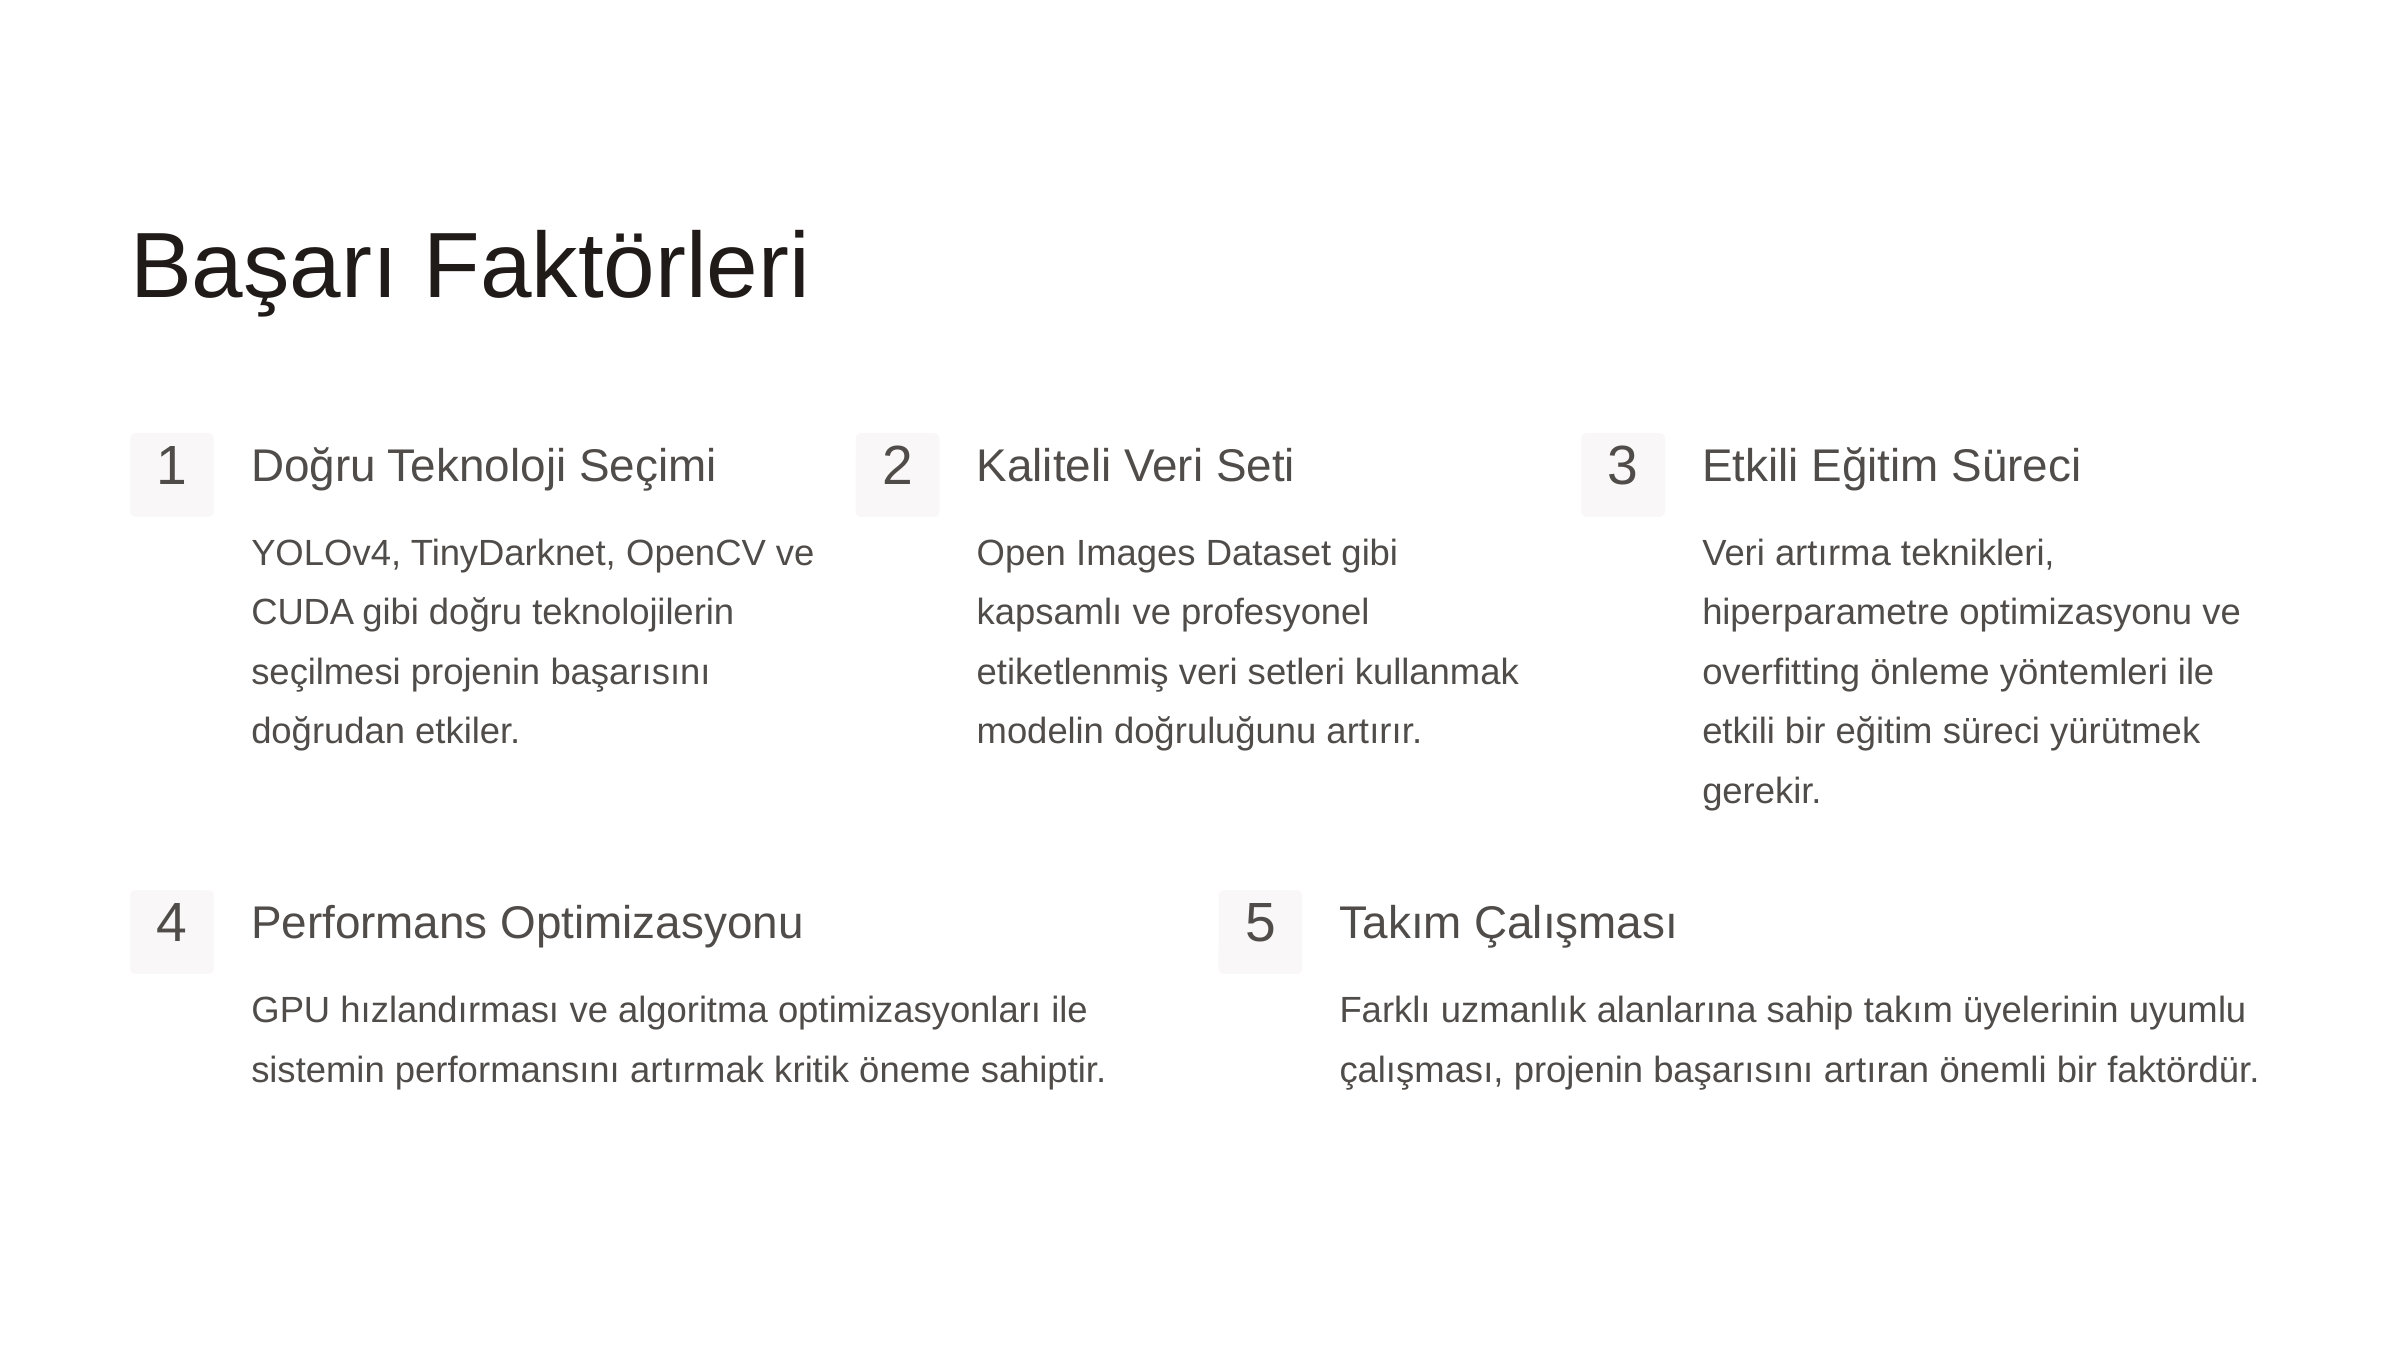

Başarı Faktörleri

Doğru Teknoloji Seçimi

Kaliteli Veri Seti

Etkili Eğitim Süreci
1
2
3
YOLOv4, TinyDarknet, OpenCV ve CUDA gibi doğru teknolojilerin seçilmesi projenin başarısını doğrudan etkiler.
Open Images Dataset gibi kapsamlı ve profesyonel etiketlenmiş veri setleri kullanmak modelin doğruluğunu artırır.
Veri artırma teknikleri, hiperparametre optimizasyonu ve overfitting önleme yöntemleri ile etkili bir eğitim süreci yürütmek gerekir.

Performans Optimizasyonu

Takım Çalışması
4
5
GPU hızlandırması ve algoritma optimizasyonları ile sistemin performansını artırmak kritik öneme sahiptir.
Farklı uzmanlık alanlarına sahip takım üyelerinin uyumlu çalışması, projenin başarısını artıran önemli bir faktördür.